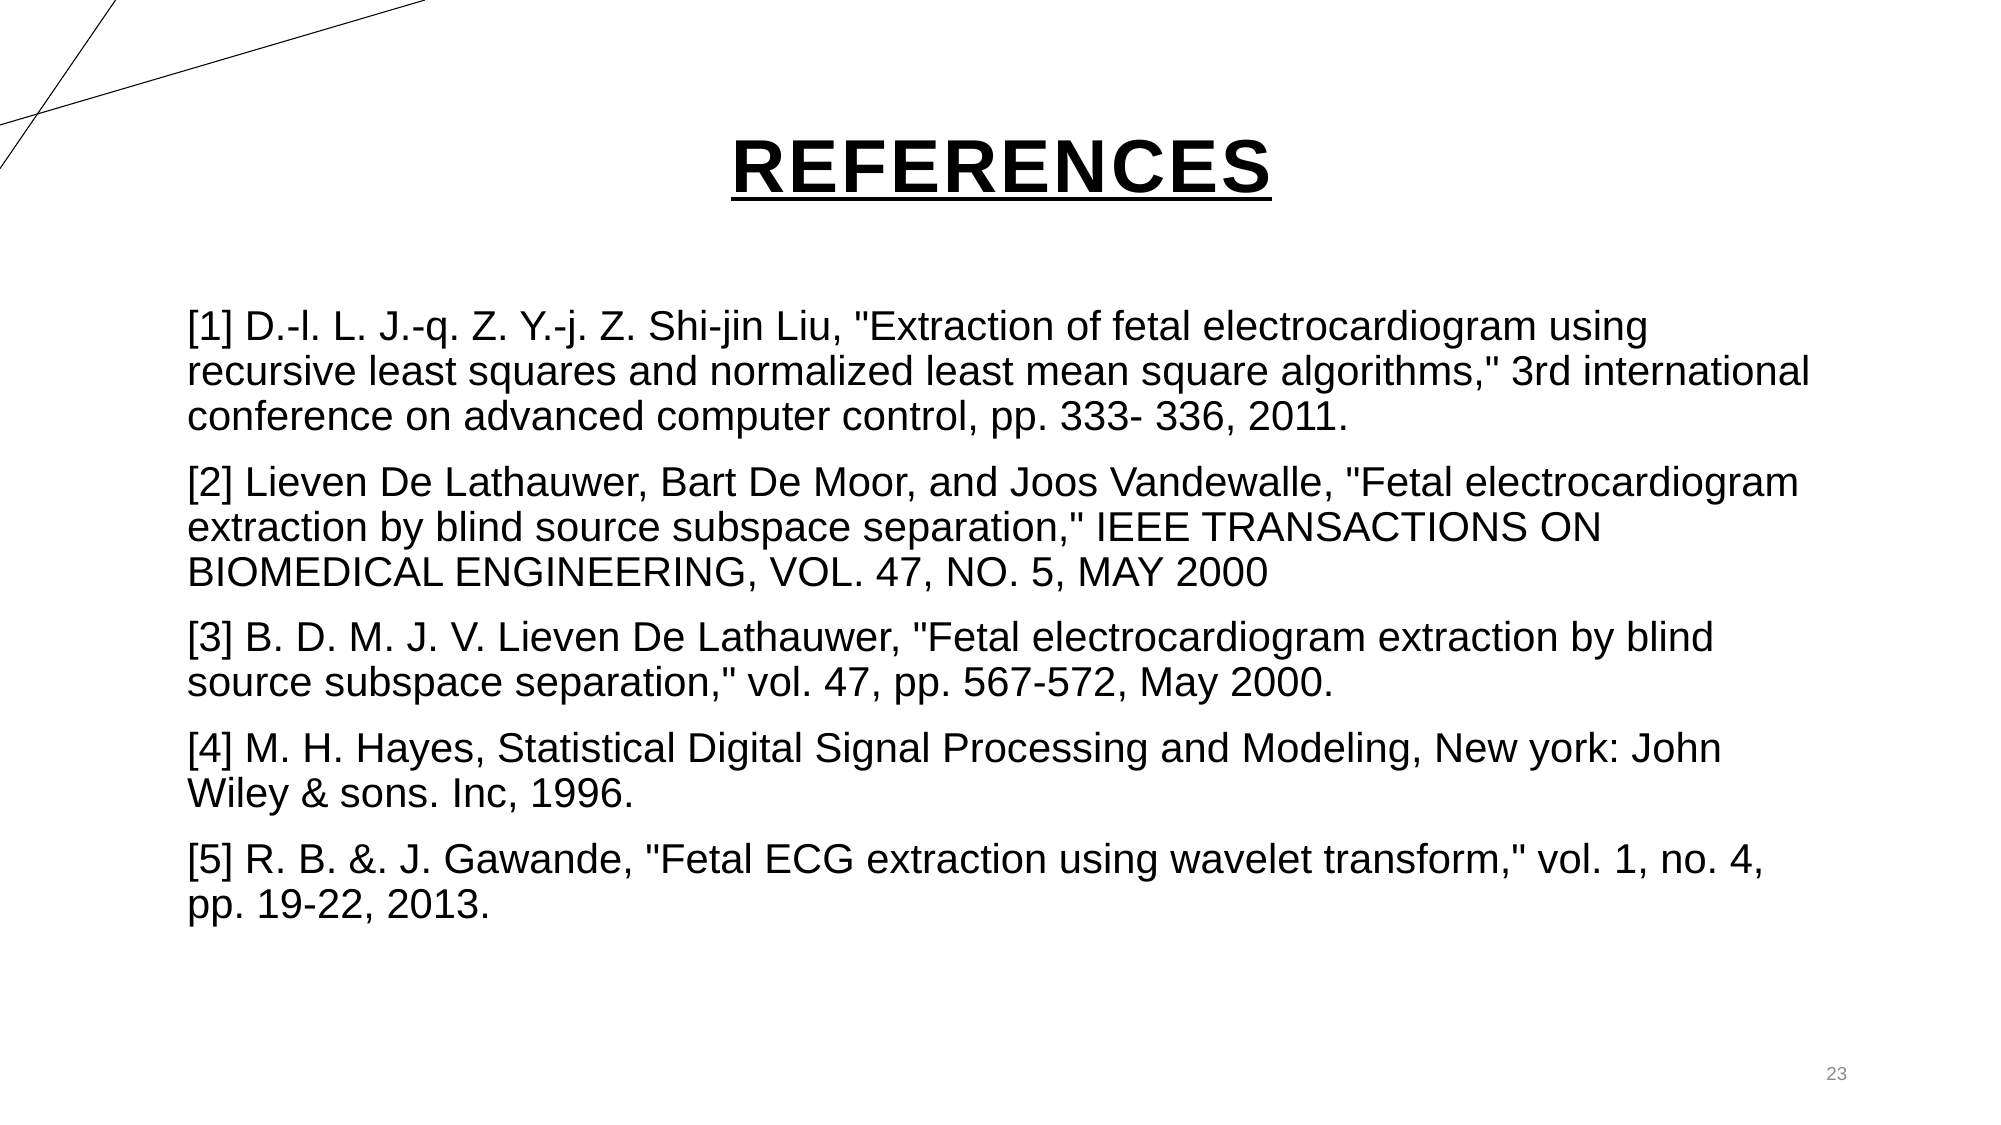

# REFERENCES
[1] D.-l. L. J.-q. Z. Y.-j. Z. Shi-jin Liu, "Extraction of fetal electrocardiogram using recursive least squares and normalized least mean square algorithms," 3rd international conference on advanced computer control, pp. 333- 336, 2011.
[2] Lieven De Lathauwer, Bart De Moor, and Joos Vandewalle, "Fetal electrocardiogram extraction by blind source subspace separation," IEEE TRANSACTIONS ON BIOMEDICAL ENGINEERING, VOL. 47, NO. 5, MAY 2000
[3] B. D. M. J. V. Lieven De Lathauwer, "Fetal electrocardiogram extraction by blind source subspace separation," vol. 47, pp. 567-572, May 2000.
[4] M. H. Hayes, Statistical Digital Signal Processing and Modeling, New york: John Wiley & sons. Inc, 1996.
[5] R. B. &. J. Gawande, "Fetal ECG extraction using wavelet transform," vol. 1, no. 4, pp. 19-22, 2013.

23